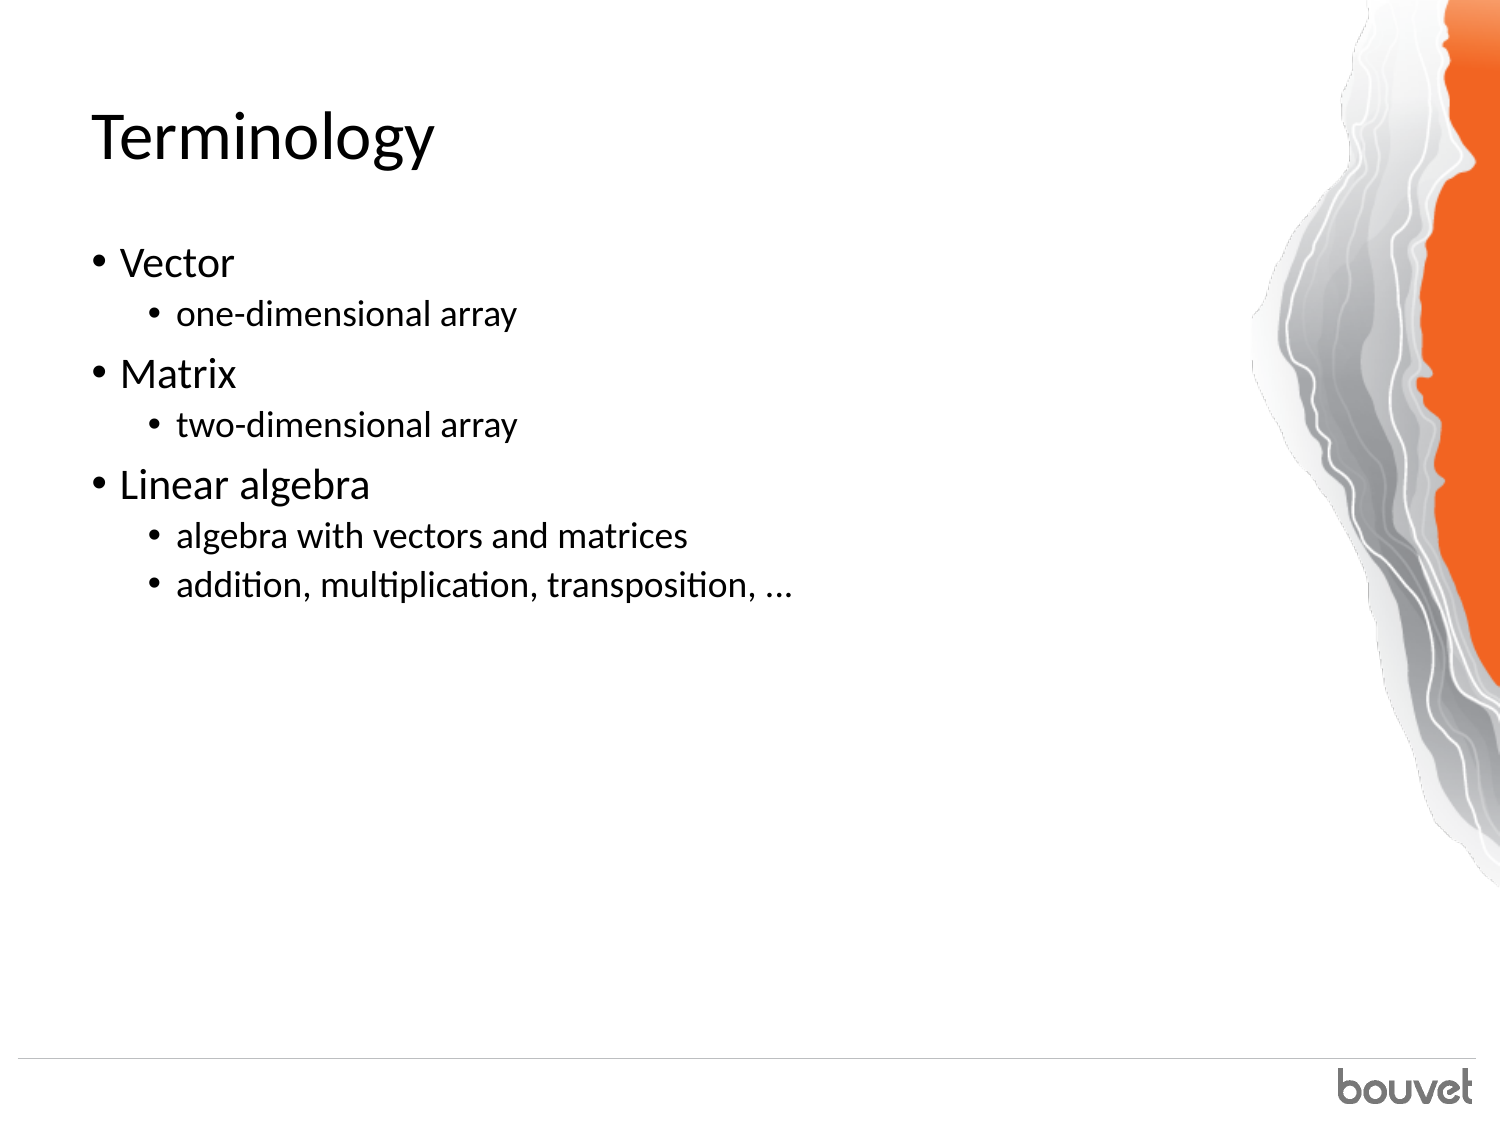

# Terminology
Vector
one-dimensional array
Matrix
two-dimensional array
Linear algebra
algebra with vectors and matrices
addition, multiplication, transposition, ...